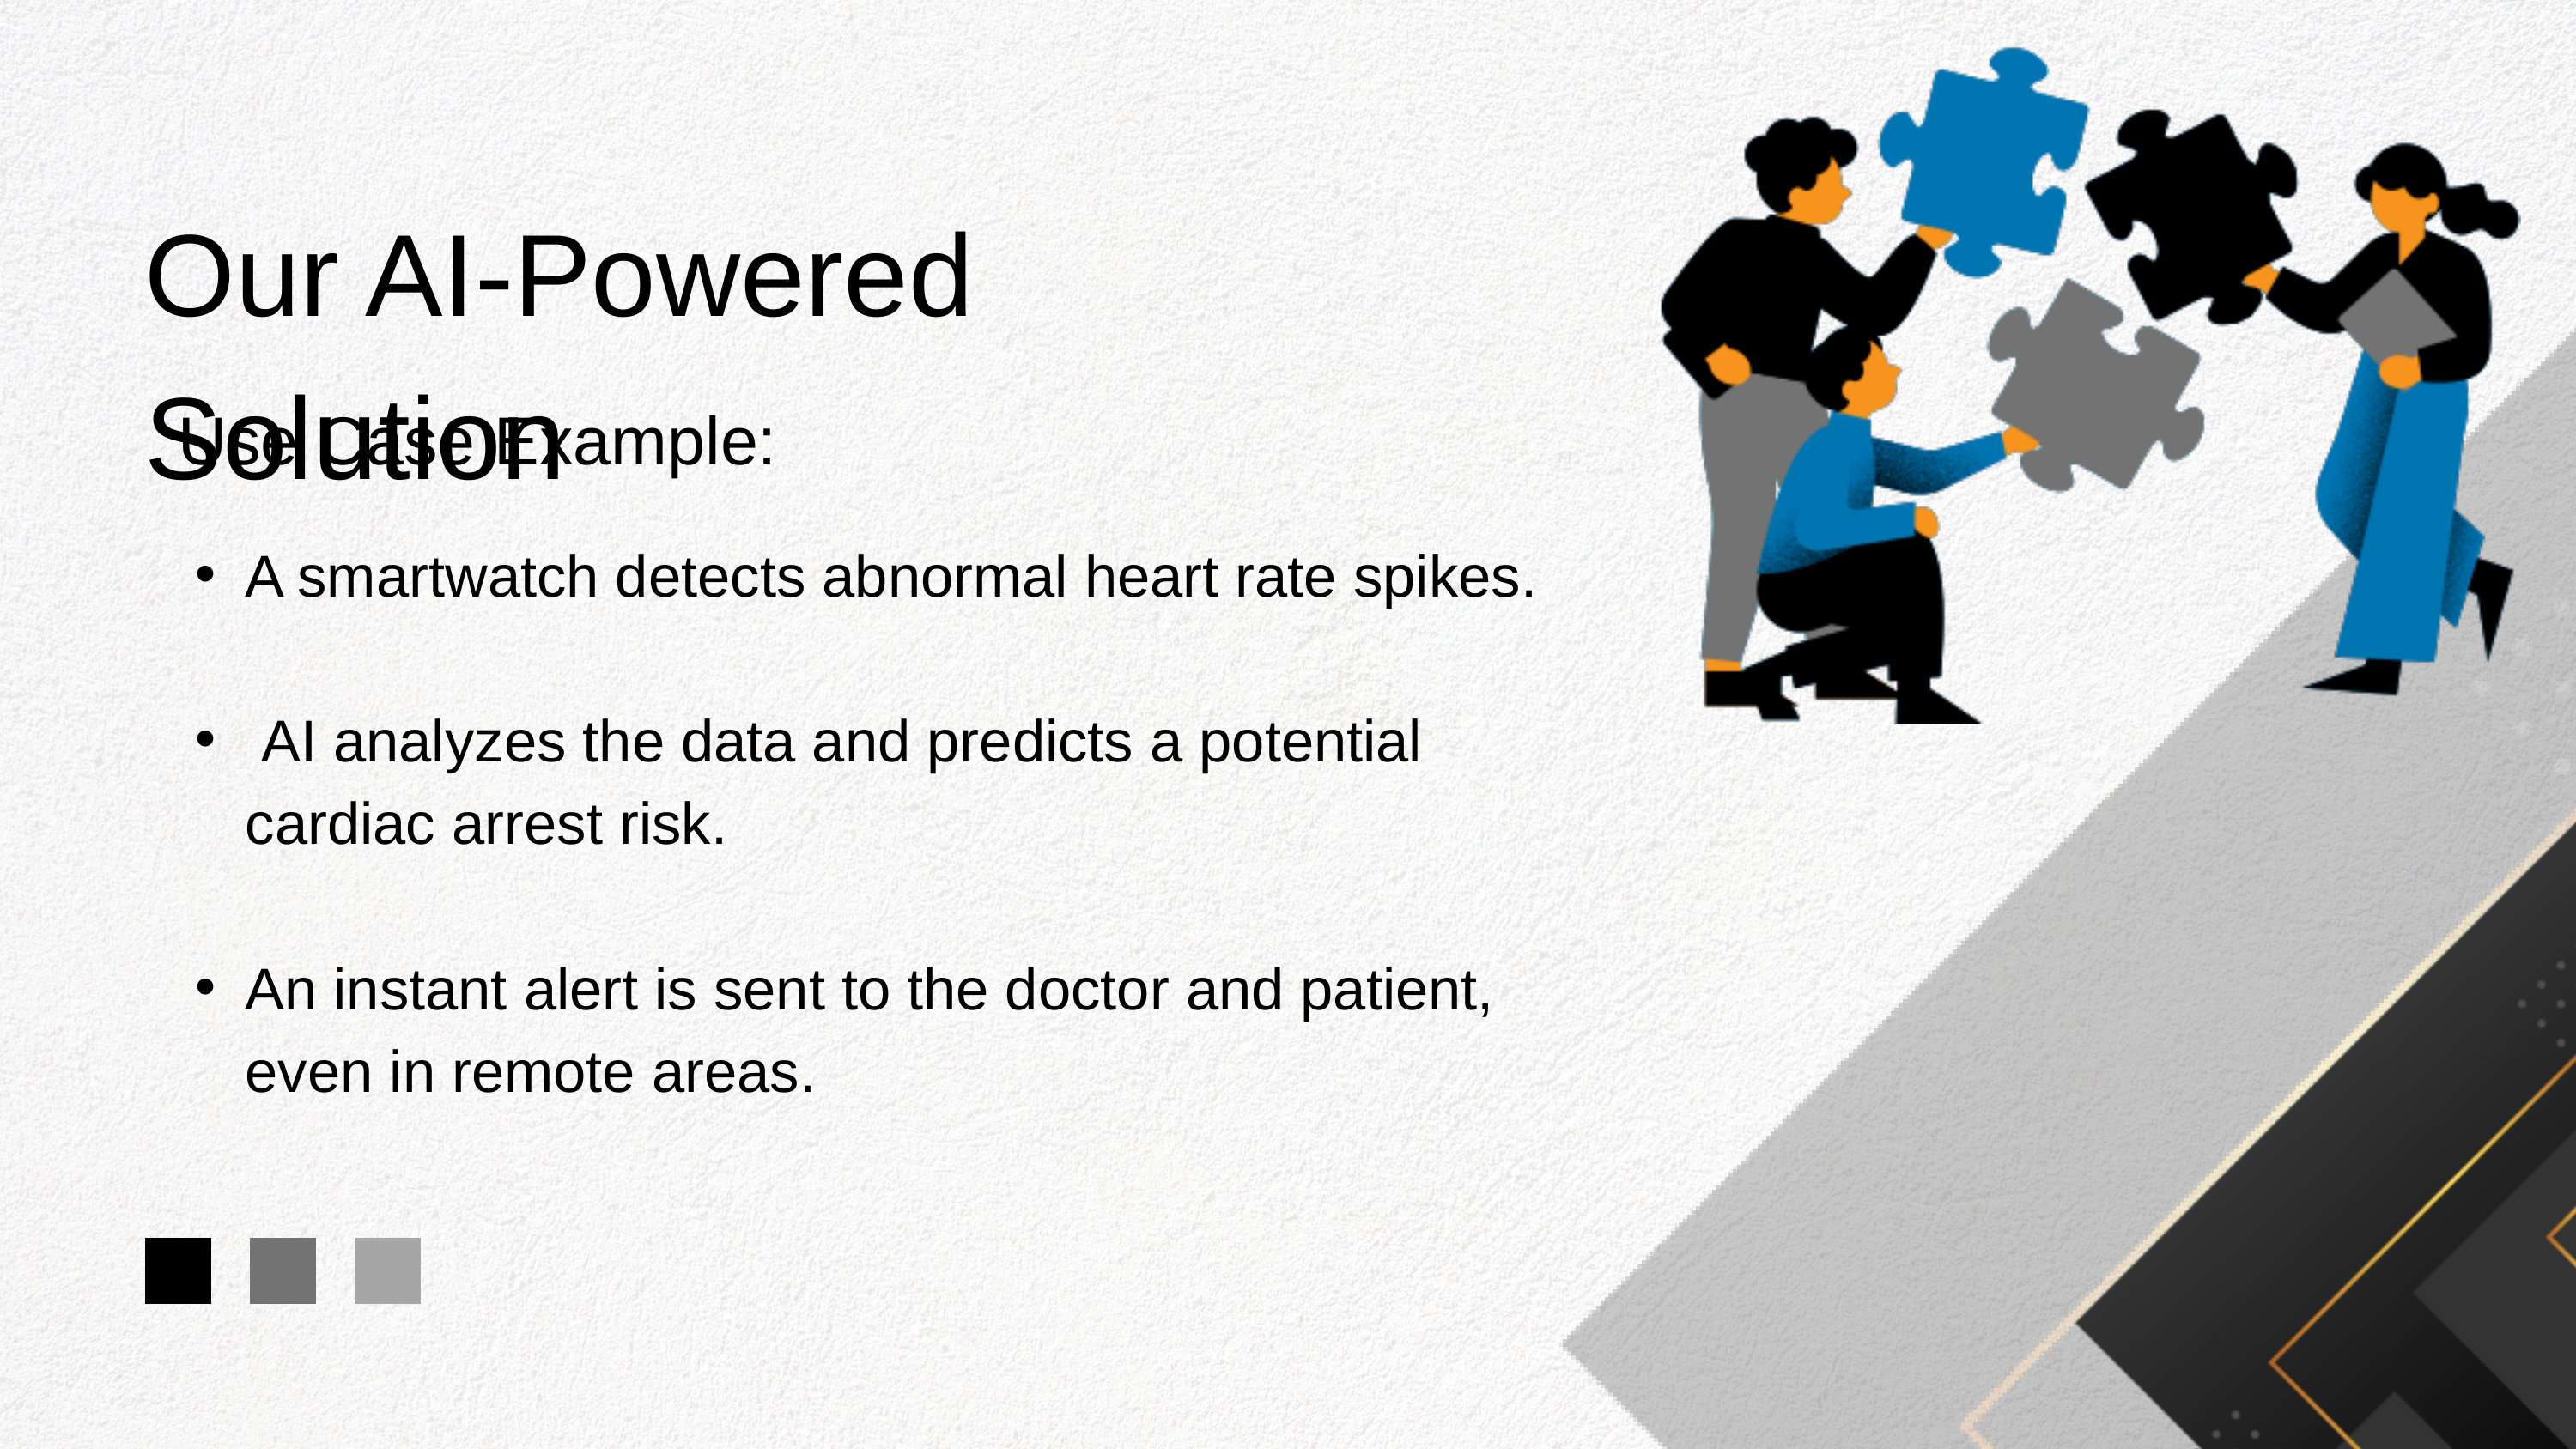

Our AI-Powered Solution
Use Case Example:
A smartwatch detects abnormal heart rate spikes.

 AI analyzes the data and predicts a potential cardiac arrest risk.

An instant alert is sent to the doctor and patient, even in remote areas.